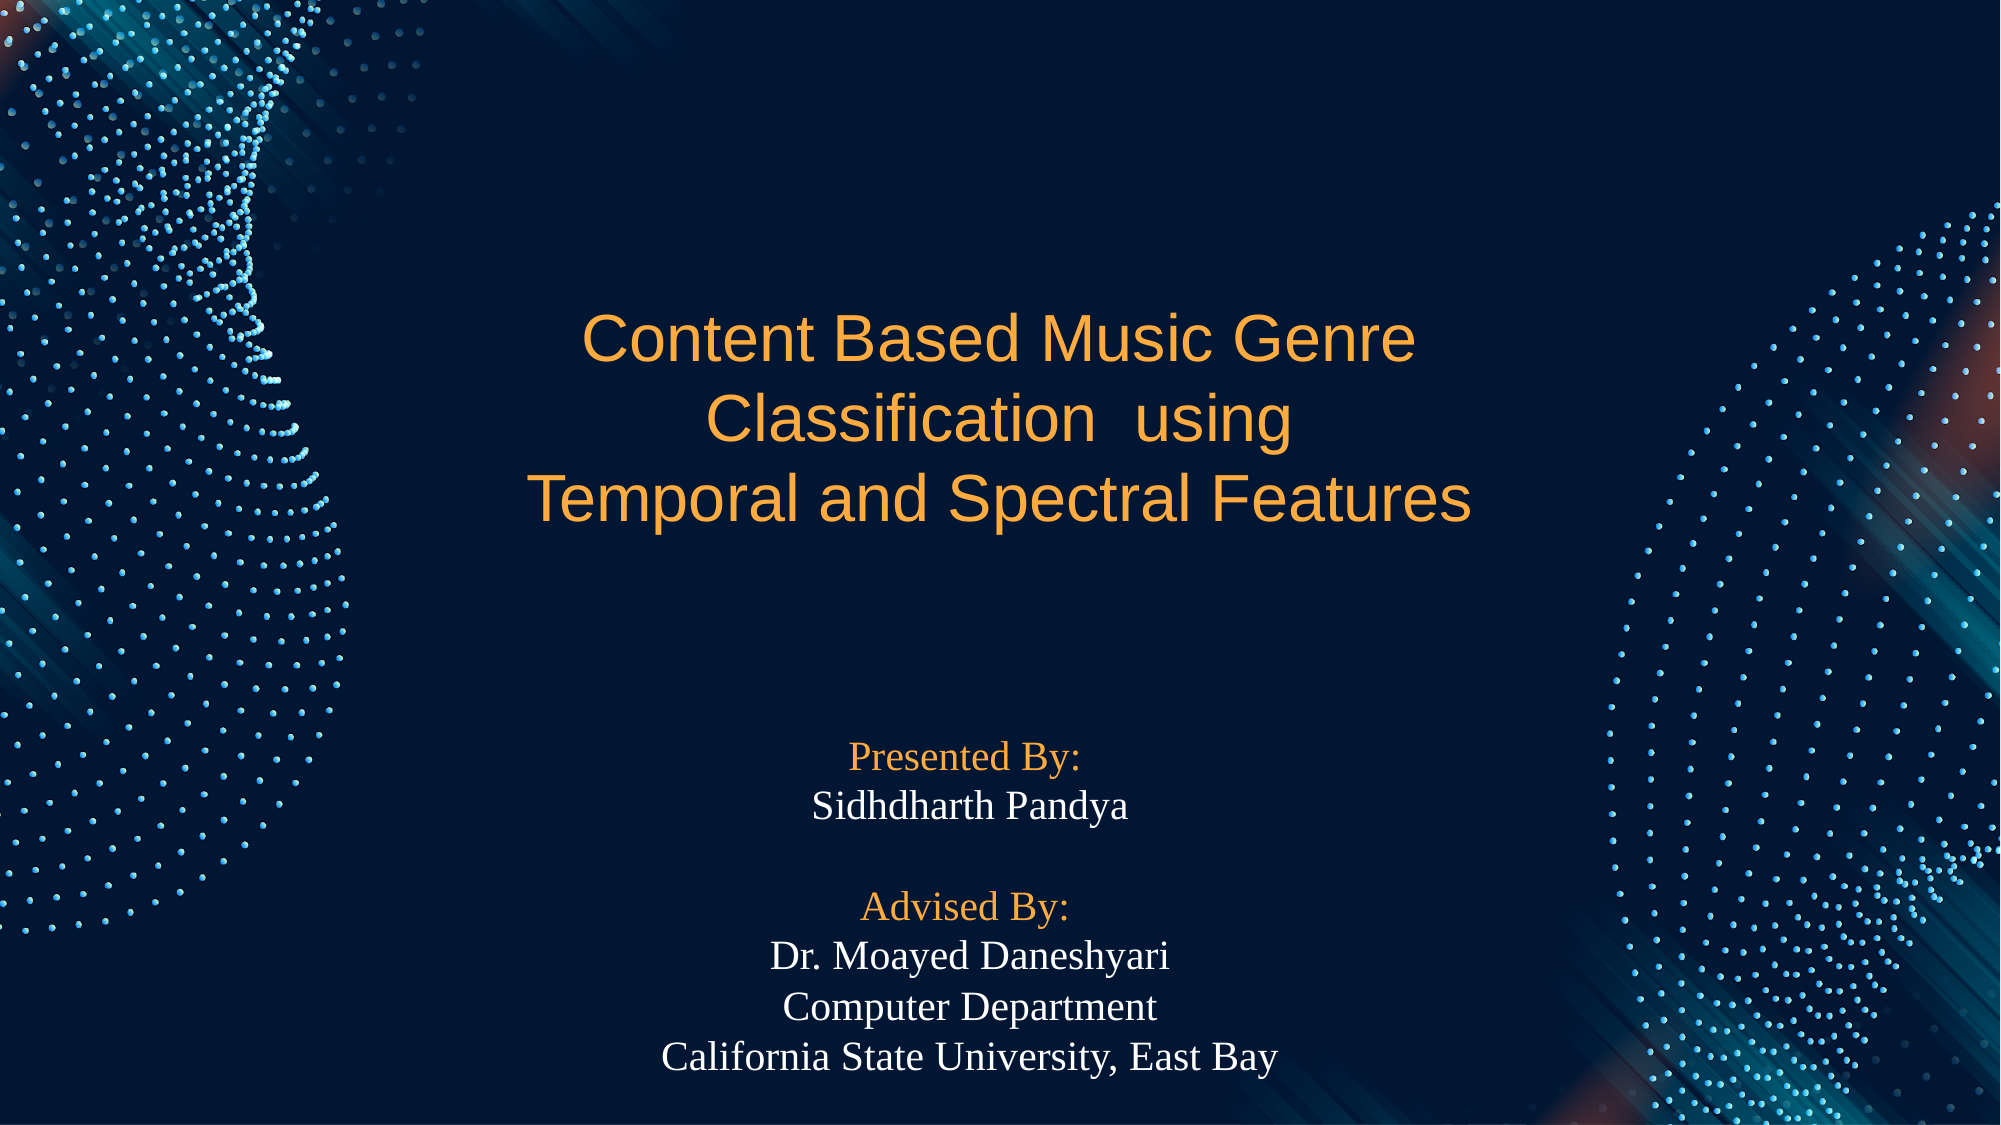

Content Based Music Genre Classification  using
Temporal and Spectral Features

Presented By:
Sidhdharth Pandya

Advised By:
Dr. Moayed Daneshyari
Computer Department
California State University, East Bay